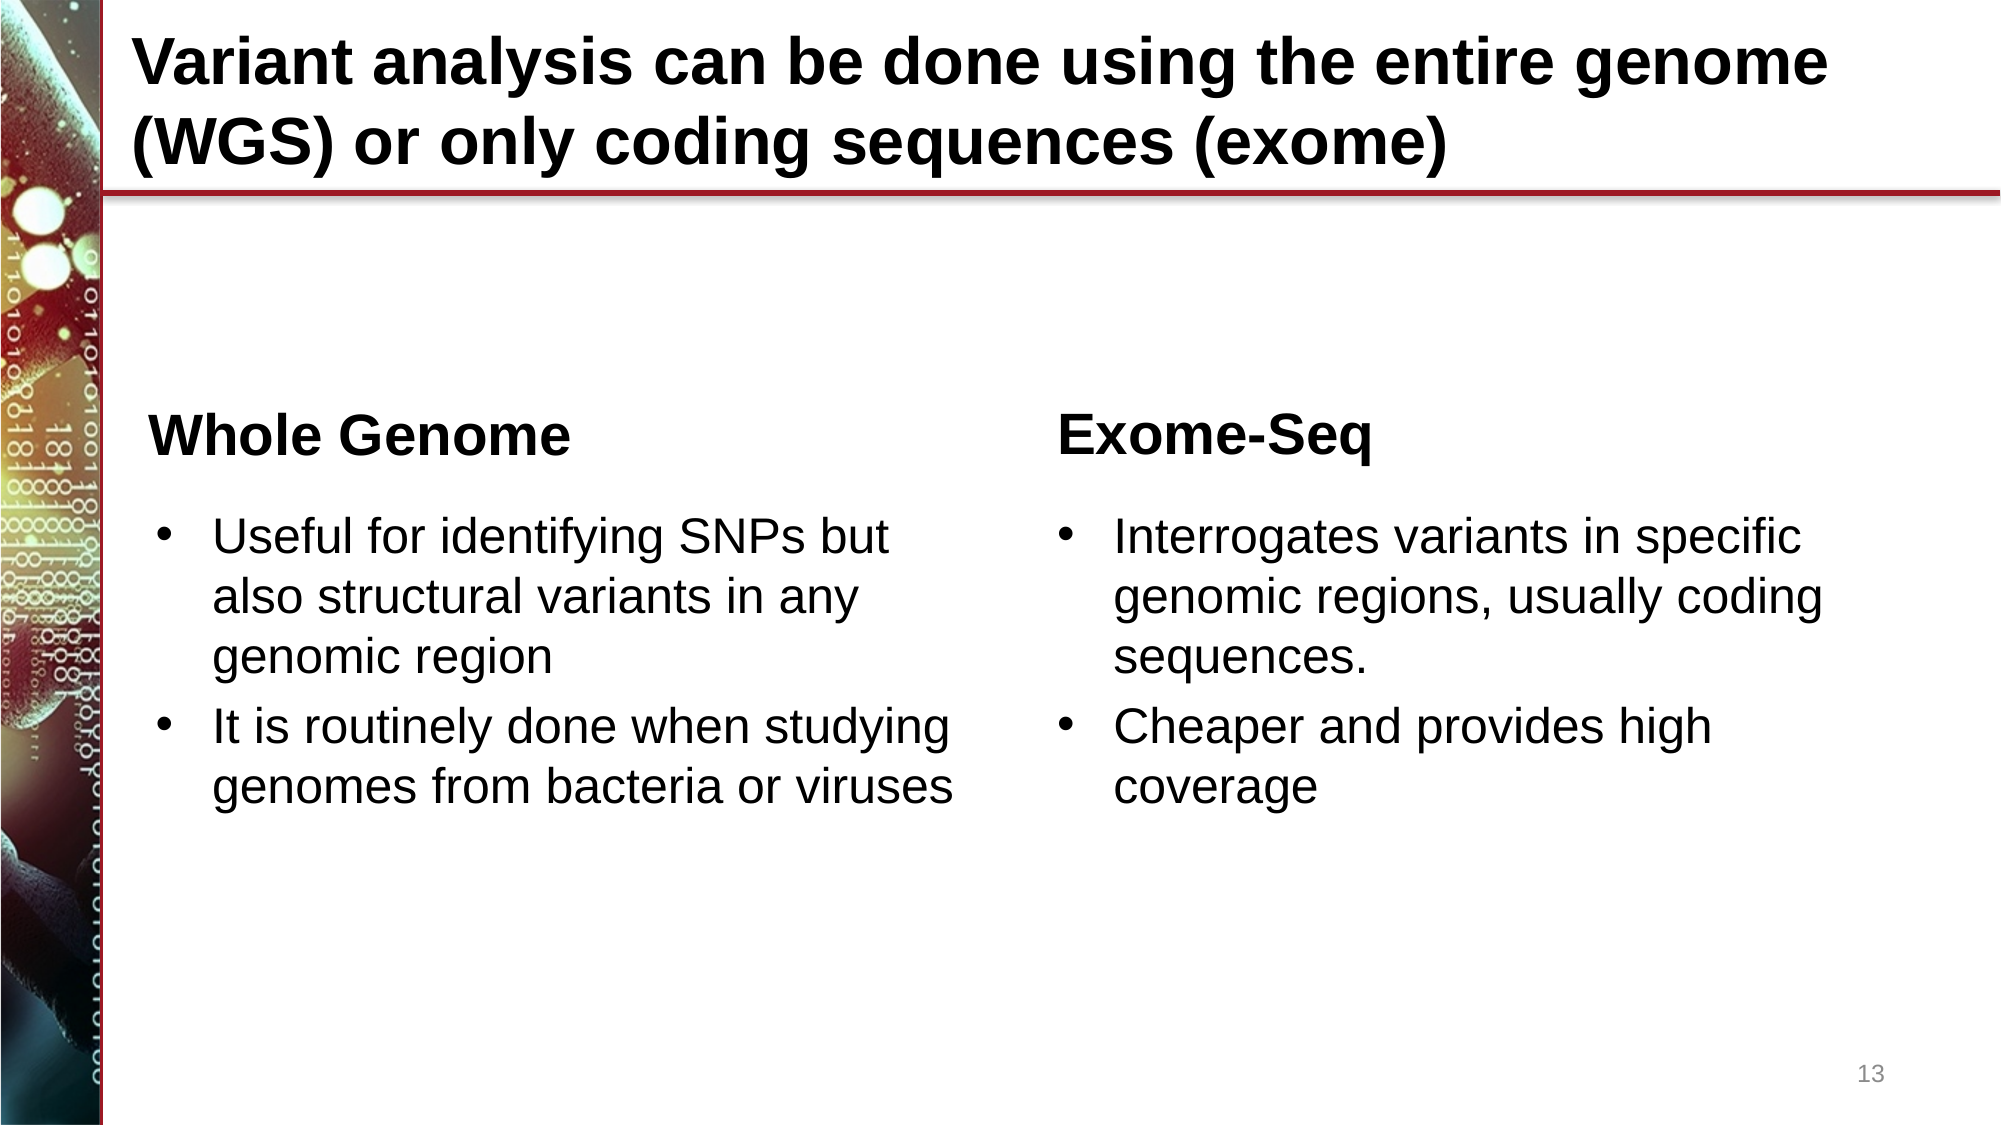

13
# Variant analysis can be done using the entire genome (WGS) or only coding sequences (exome)
Whole Genome
Exome-Seq
Useful for identifying SNPs but also structural variants in any genomic region
It is routinely done when studying genomes from bacteria or viruses
Interrogates variants in specific genomic regions, usually coding sequences.
Cheaper and provides high coverage